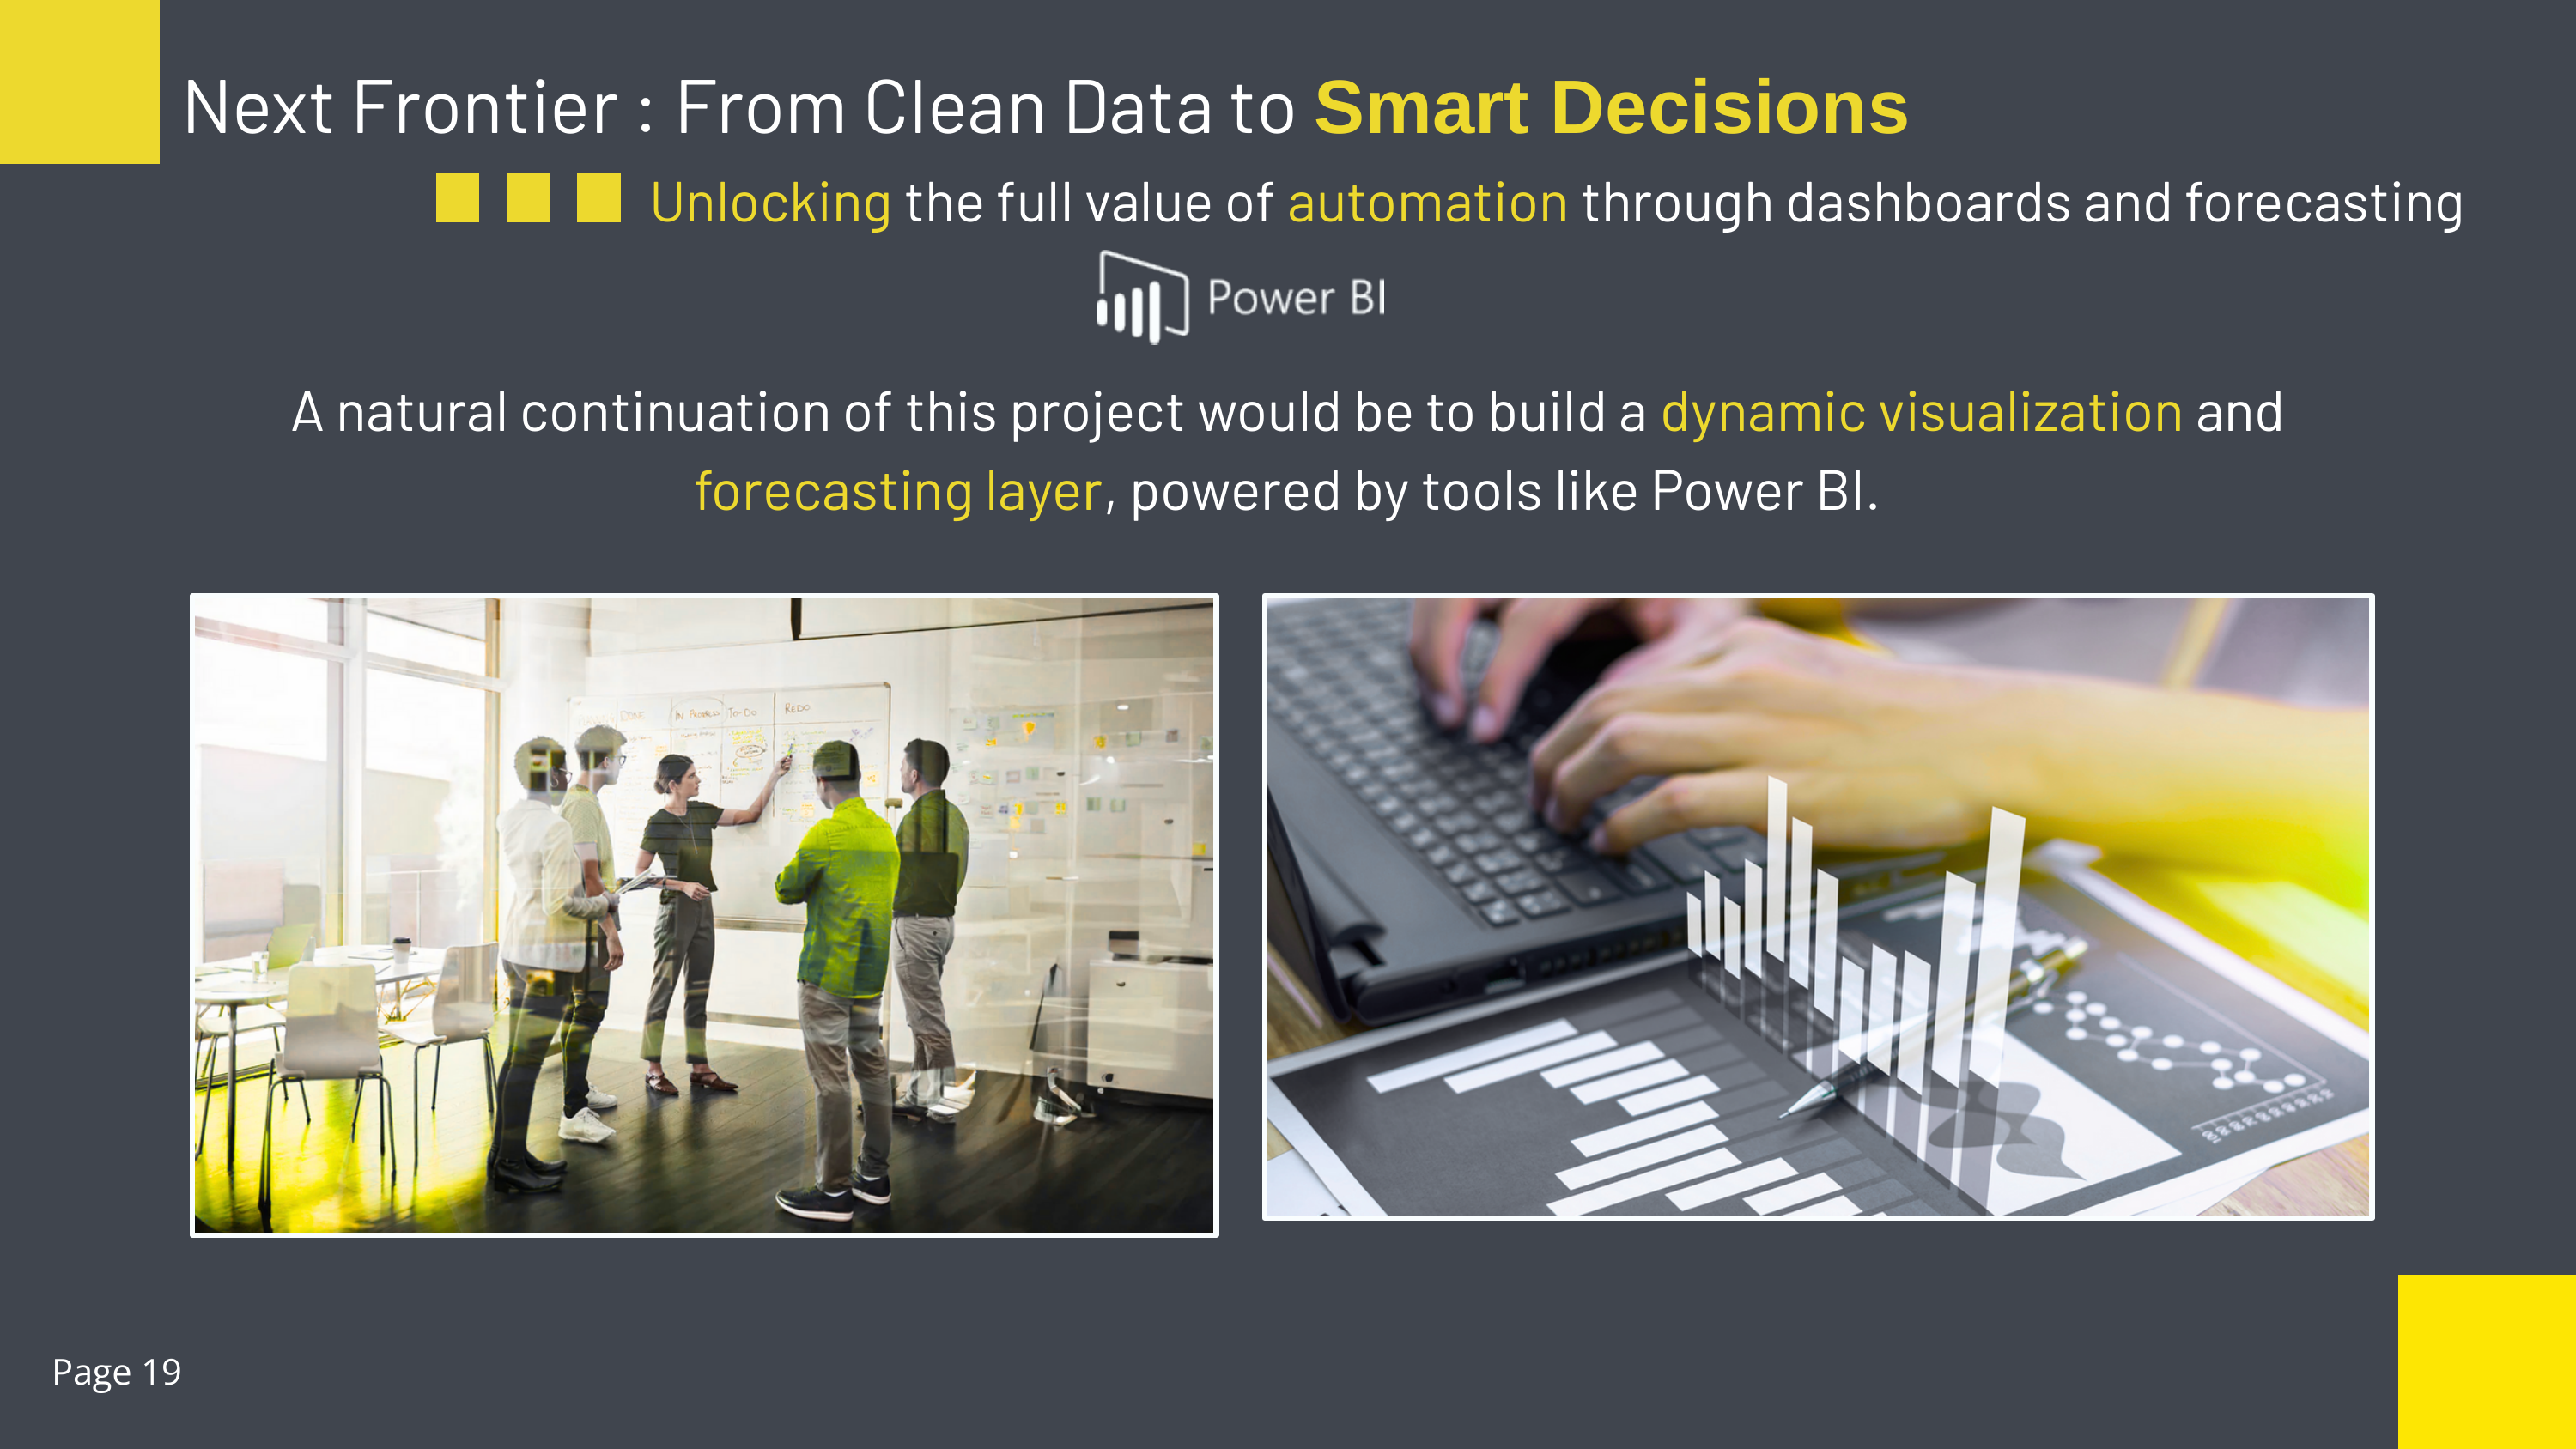

Next Frontier : From Clean Data to Smart Decisions
Unlocking the full value of automation through dashboards and forecasting

A natural continuation of this project would be to build a dynamic visualization and forecasting layer, powered by tools like Power BI.

Page 19